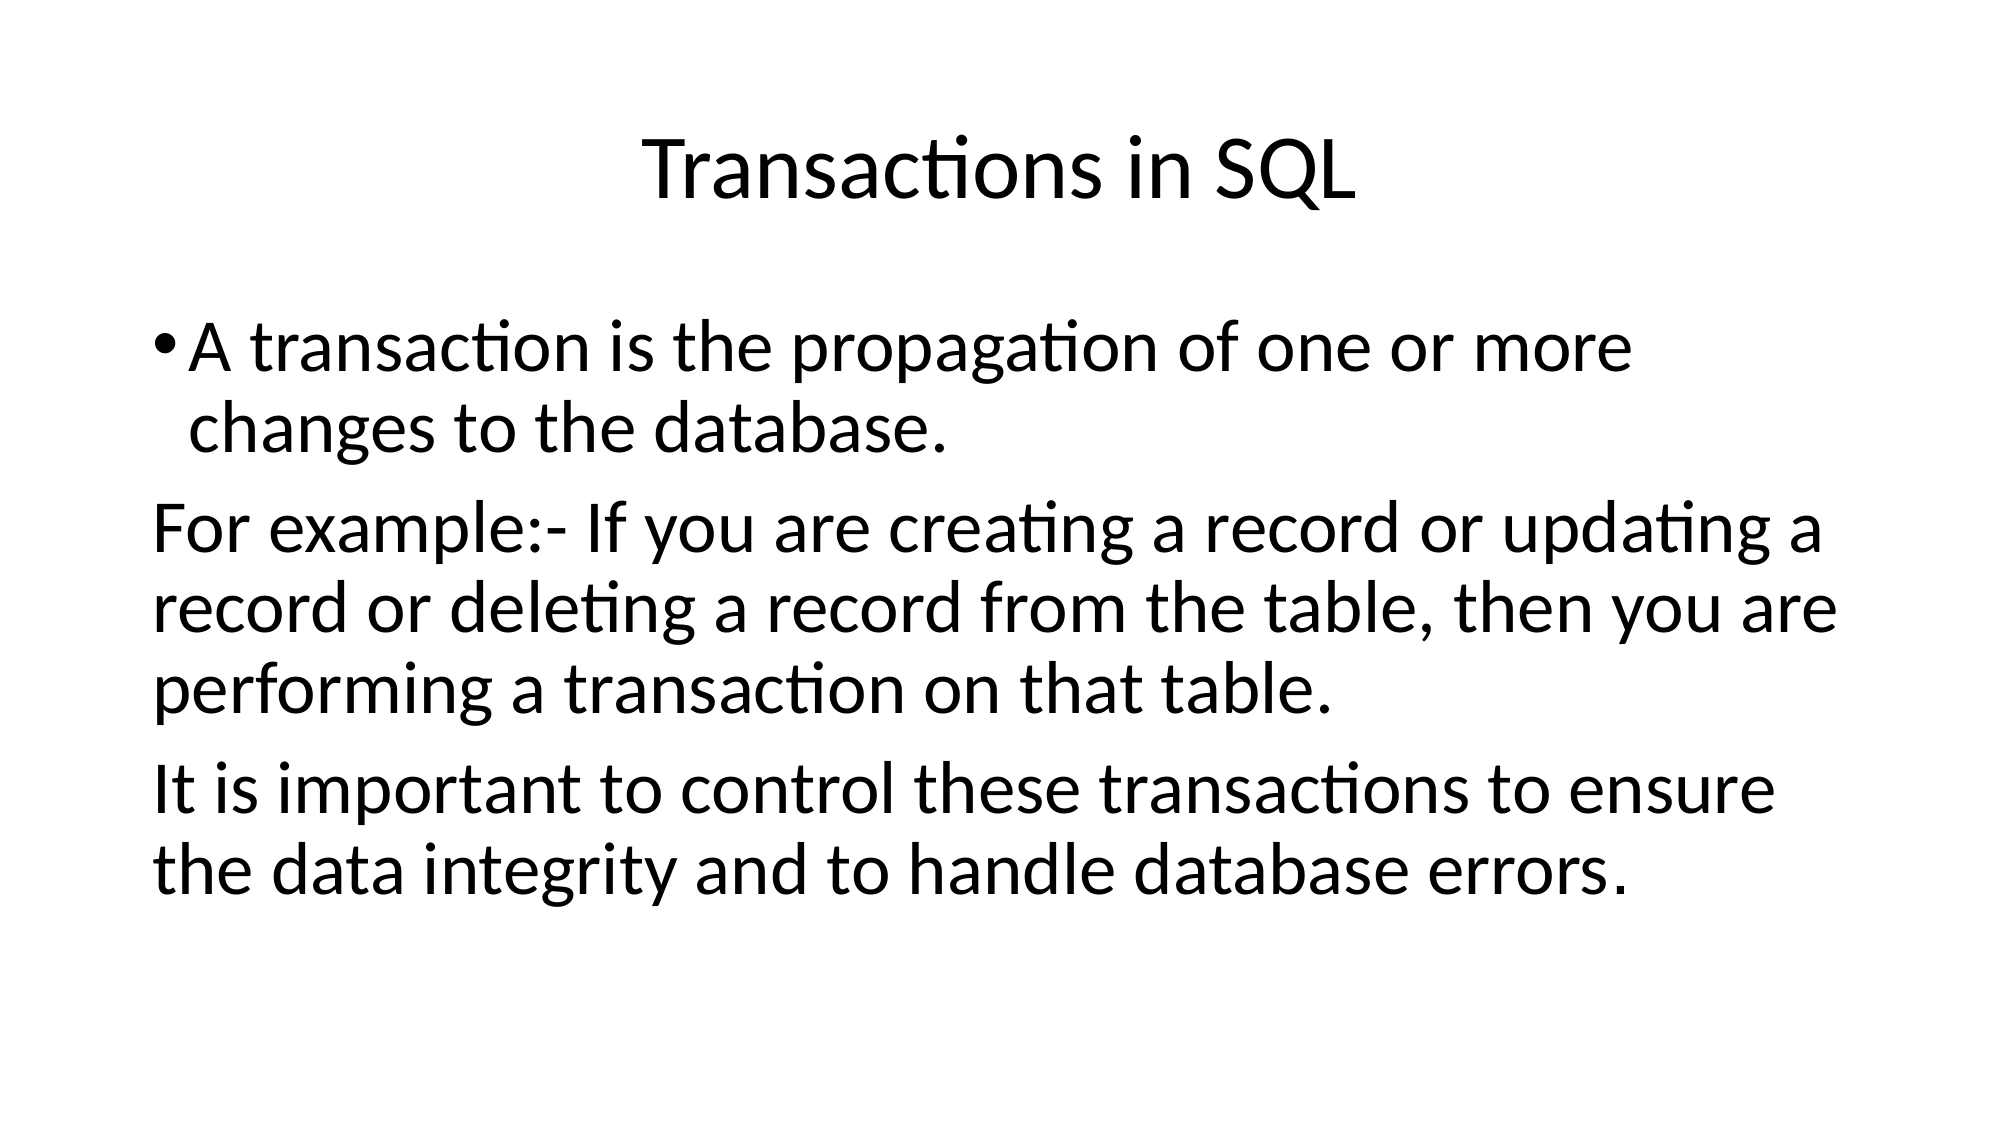

# Transactions in SQL
A transaction is the propagation of one or more changes to the database.
For example:- If you are creating a record or updating a record or deleting a record from the table, then you are performing a transaction on that table.
It is important to control these transactions to ensure the data integrity and to handle database errors.